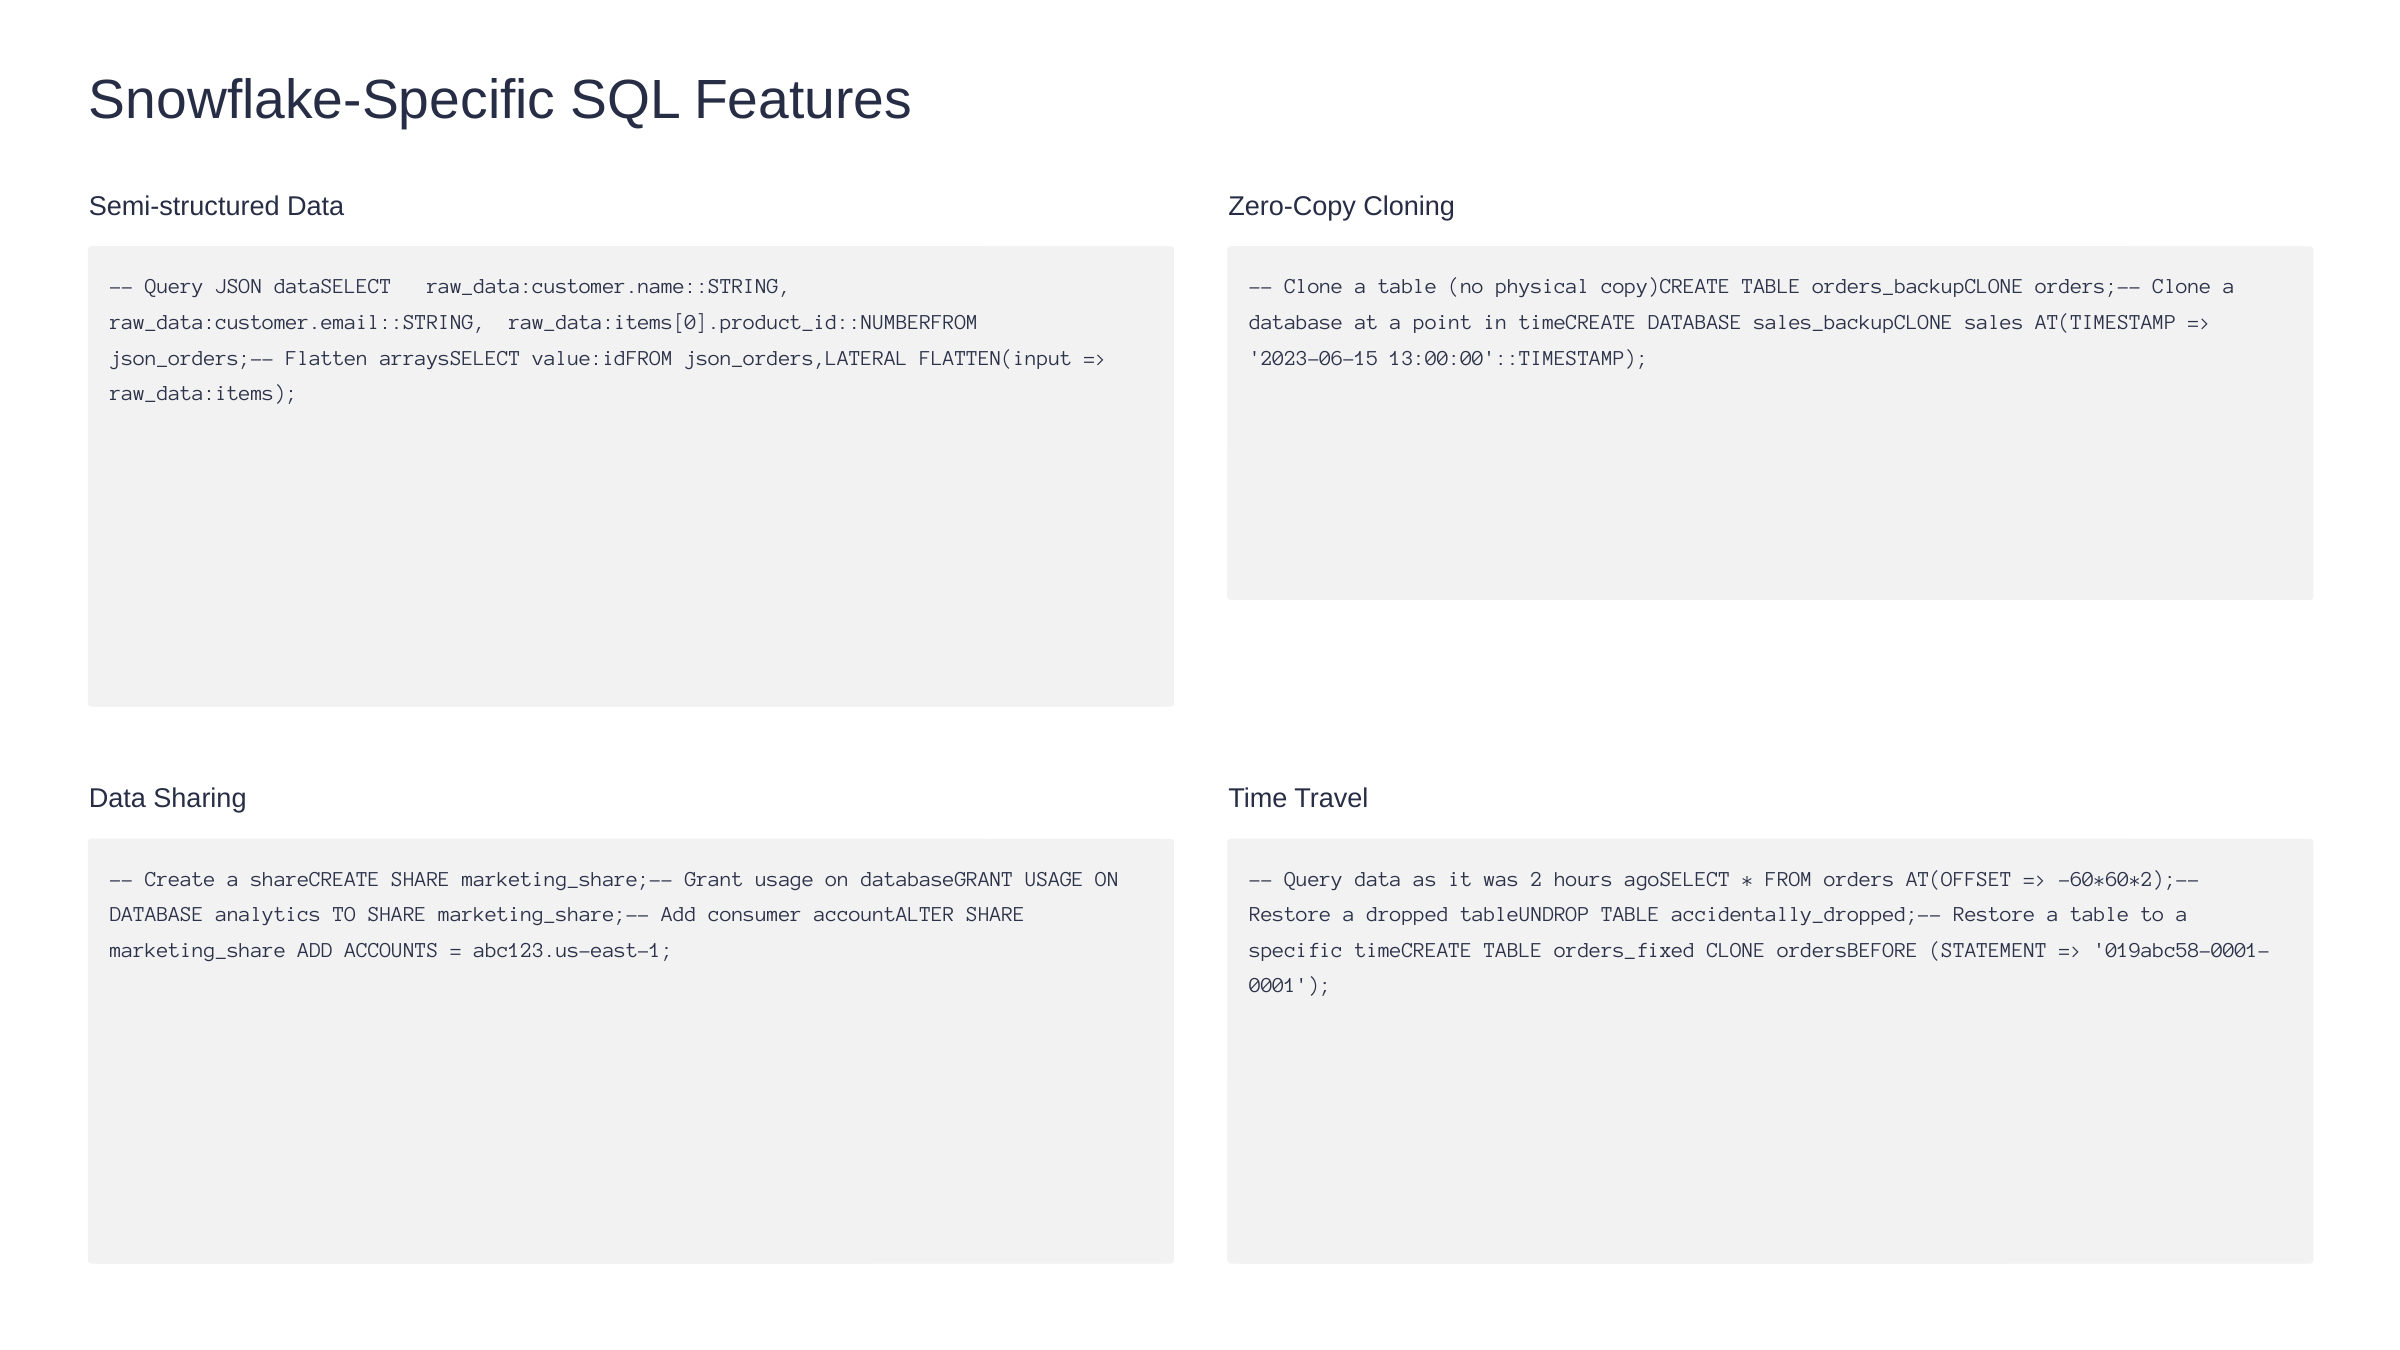

Snowflake-Specific SQL Features
Semi-structured Data
Zero-Copy Cloning

-- Query JSON dataSELECT   raw_data:customer.name::STRING,  raw_data:customer.email::STRING,  raw_data:items[0].product_id::NUMBERFROM json_orders;-- Flatten arraysSELECT value:idFROM json_orders,LATERAL FLATTEN(input => raw_data:items);
-- Clone a table (no physical copy)CREATE TABLE orders_backupCLONE orders;-- Clone a database at a point in timeCREATE DATABASE sales_backupCLONE sales AT(TIMESTAMP =>      '2023-06-15 13:00:00'::TIMESTAMP);
Data Sharing
Time Travel

-- Create a shareCREATE SHARE marketing_share;-- Grant usage on databaseGRANT USAGE ON DATABASE analytics TO SHARE marketing_share;-- Add consumer accountALTER SHARE marketing_share ADD ACCOUNTS = abc123.us-east-1;
-- Query data as it was 2 hours agoSELECT * FROM orders AT(OFFSET => -60*60*2);-- Restore a dropped tableUNDROP TABLE accidentally_dropped;-- Restore a table to a specific timeCREATE TABLE orders_fixed CLONE ordersBEFORE (STATEMENT => '019abc58-0001-0001');